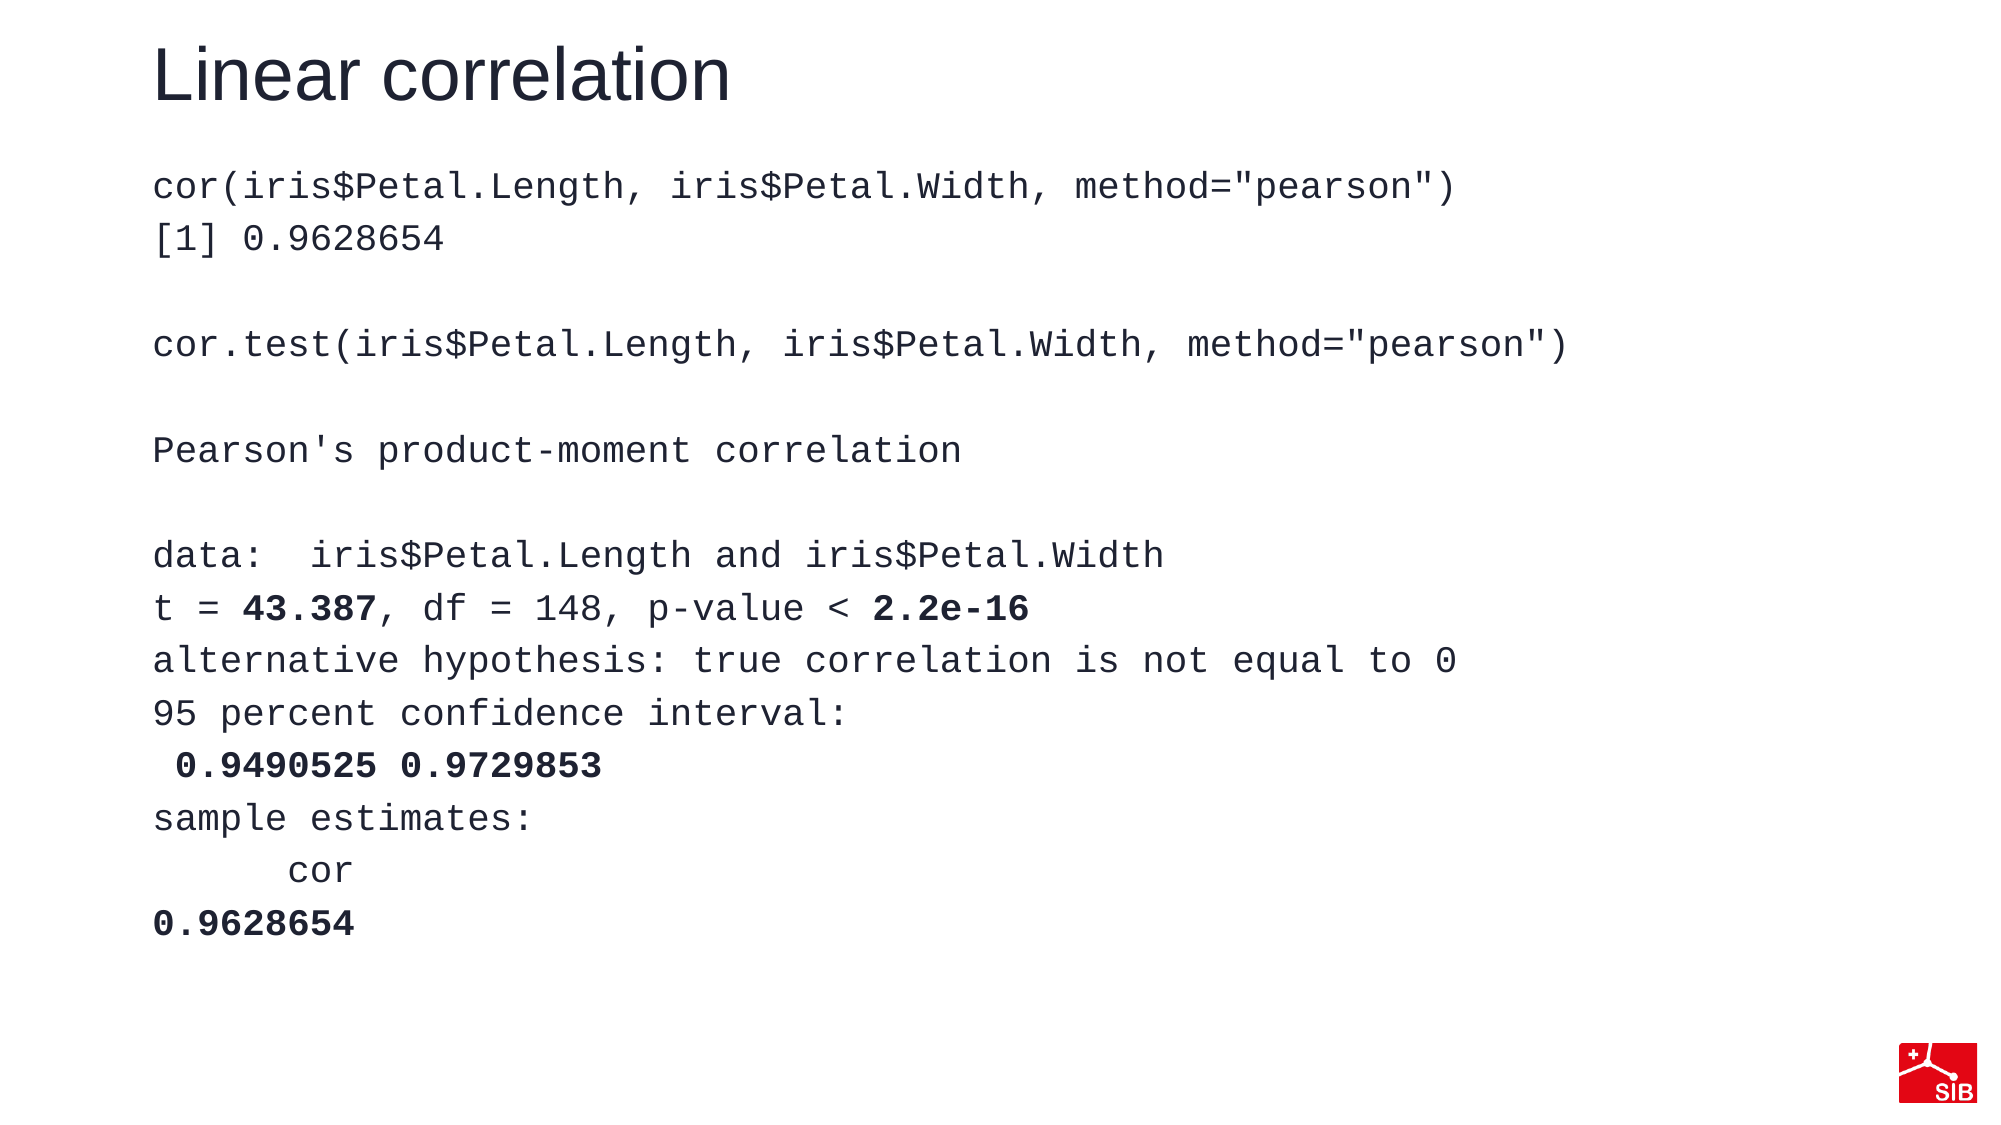

# Linear correlation
cor(iris$Petal.Length, iris$Petal.Width, method="pearson")
[1] 0.9628654

cor.test(iris$Petal.Length, iris$Petal.Width, method="pearson")

Pearson's product-moment correlation

data:  iris$Petal.Length and iris$Petal.Width
t = 43.387, df = 148, p-value < 2.2e-16
alternative hypothesis: true correlation is not equal to 0
95 percent confidence interval:
 0.9490525 0.9729853
sample estimates:
      cor
0.9628654